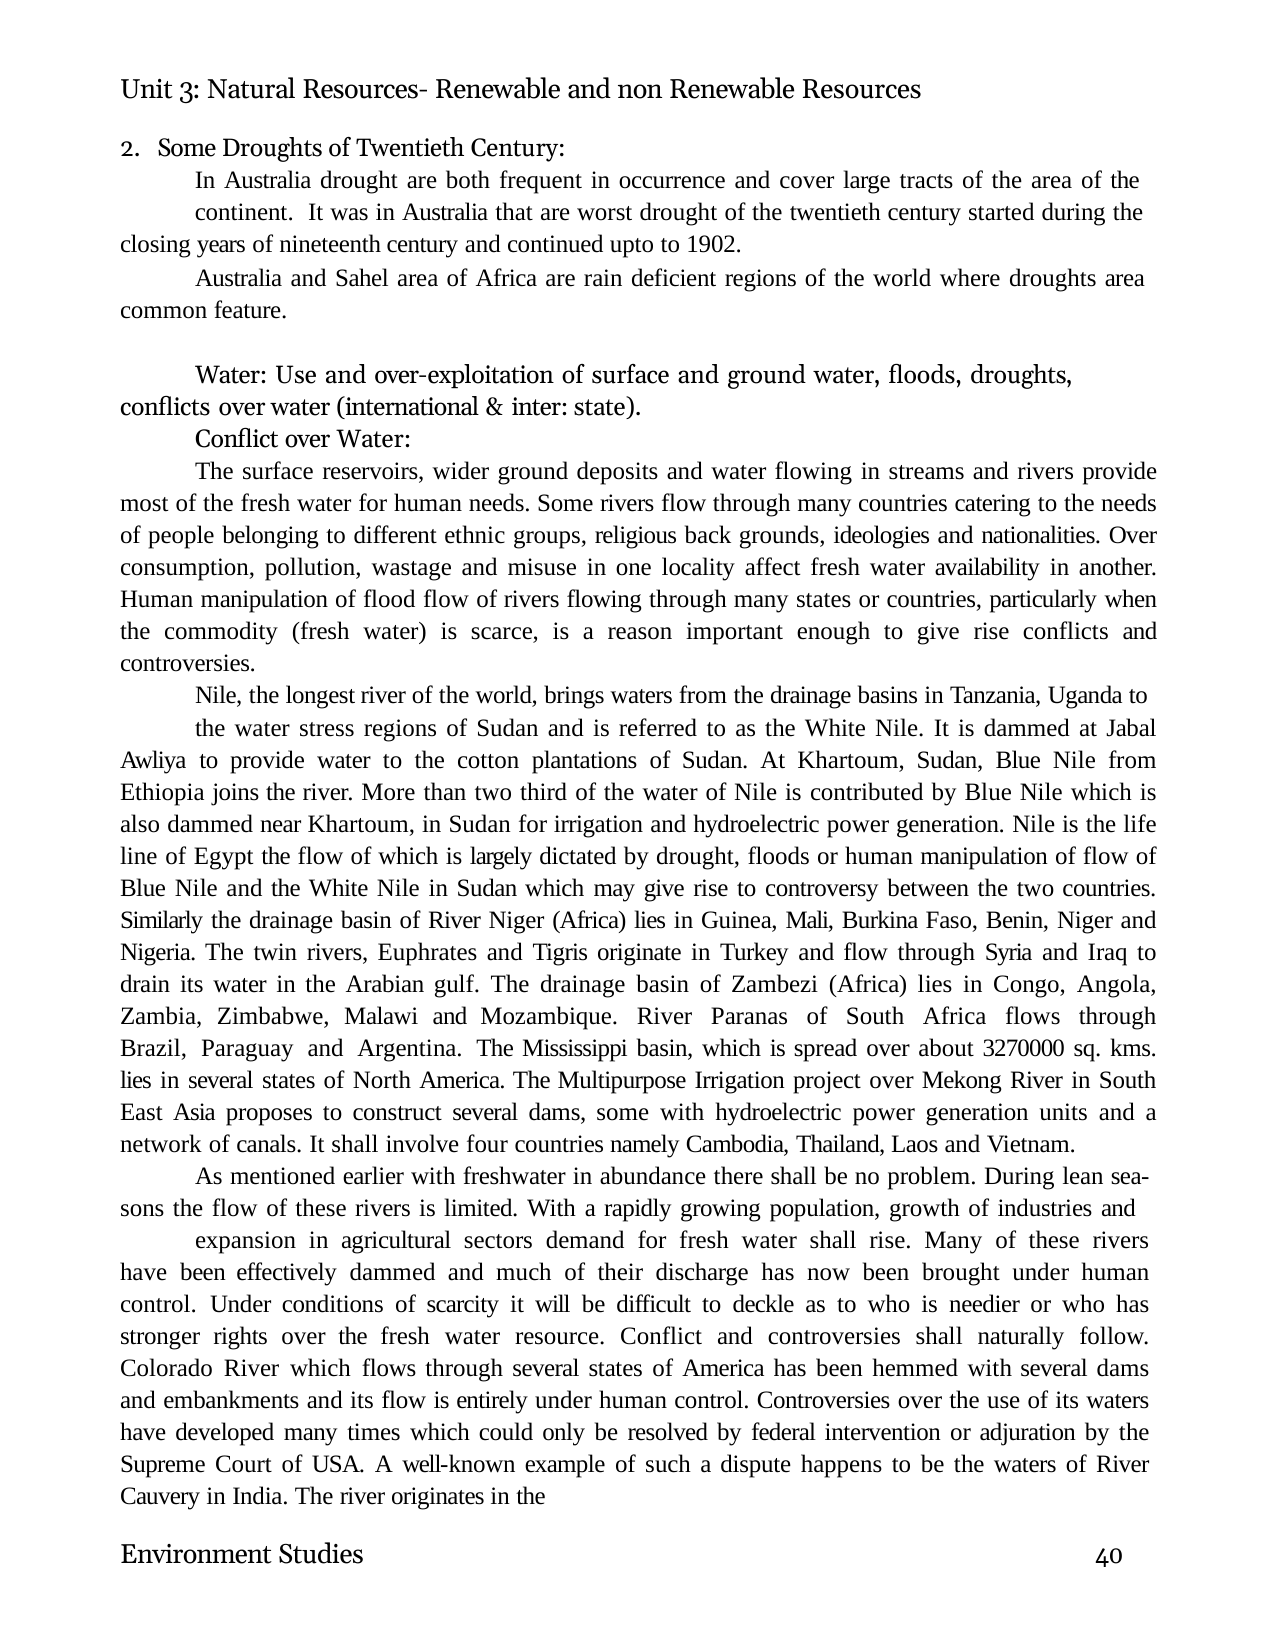

Unit 3: Natural Resources- Renewable and non Renewable Resources
2.  Some Droughts of Twentieth Century:
In Australia drought are both frequent in occurrence and cover large tracts of the area of the
continent. It was in Australia that are worst drought of the twentieth century started during the closing years of nineteenth century and continued upto to 1902.
Australia and Sahel area of Africa are rain deficient regions of the world where droughts area common feature.

Water: Use and over-exploitation of surface and ground water, floods, droughts, conflicts over water (international & inter: state).
Conflict over Water:
The surface reservoirs, wider ground deposits and water flowing in streams and rivers provide most of the fresh water for human needs. Some rivers flow through many countries catering to the needs of people belonging to different ethnic groups, religious back grounds, ideologies and nationalities. Over consumption, pollution, wastage and misuse in one locality affect fresh water availability in another. Human manipulation of flood flow of rivers flowing through many states or countries, particularly when the commodity (fresh water) is scarce, is a reason important enough to give rise conflicts and controversies.
Nile, the longest river of the world, brings waters from the drainage basins in Tanzania, Uganda to
the water stress regions of Sudan and is referred to as the White Nile. It is dammed at Jabal Awliya to provide water to the cotton plantations of Sudan. At Khartoum, Sudan, Blue Nile from Ethiopia joins the river. More than two third of the water of Nile is contributed by Blue Nile which is also dammed near Khartoum, in Sudan for irrigation and hydroelectric power generation. Nile is the life line of Egypt the flow of which is largely dictated by drought, floods or human manipulation of flow of Blue Nile and the White Nile in Sudan which may give rise to controversy between the two countries. Similarly the drainage basin of River Niger (Africa) lies in Guinea, Mali, Burkina Faso, Benin, Niger and Nigeria. The twin rivers, Euphrates and Tigris originate in Turkey and flow through Syria and Iraq to drain its water in the Arabian gulf. The drainage basin of Zambezi (Africa) lies in Congo, Angola, Zambia, Zimbabwe, Malawi and Mozambique. River Paranas of South Africa flows through Brazil, Paraguay and Argentina. The Mississippi basin, which is spread over about 3270000 sq. kms. lies in several states of North America. The Multipurpose Irrigation project over Mekong River in South East Asia proposes to construct several dams, some with hydroelectric power generation units and a network of canals. It shall involve four countries namely Cambodia, Thailand, Laos and Vietnam.
As mentioned earlier with freshwater in abundance there shall be no problem. During lean sea- sons the flow of these rivers is limited. With a rapidly growing population, growth of industries and
expansion in agricultural sectors demand for fresh water shall rise. Many of these rivers have been effectively dammed and much of their discharge has now been brought under human control. Under conditions of scarcity it will be difficult to deckle as to who is needier or who has stronger rights over the fresh water resource. Conflict and controversies shall naturally follow. Colorado River which flows through several states of America has been hemmed with several dams and embankments and its flow is entirely under human control. Controversies over the use of its waters have developed many times which could only be resolved by federal intervention or adjuration by the Supreme Court of USA. A well-known example of such a dispute happens to be the waters of River Cauvery in India. The river originates in the
Environment Studies
40